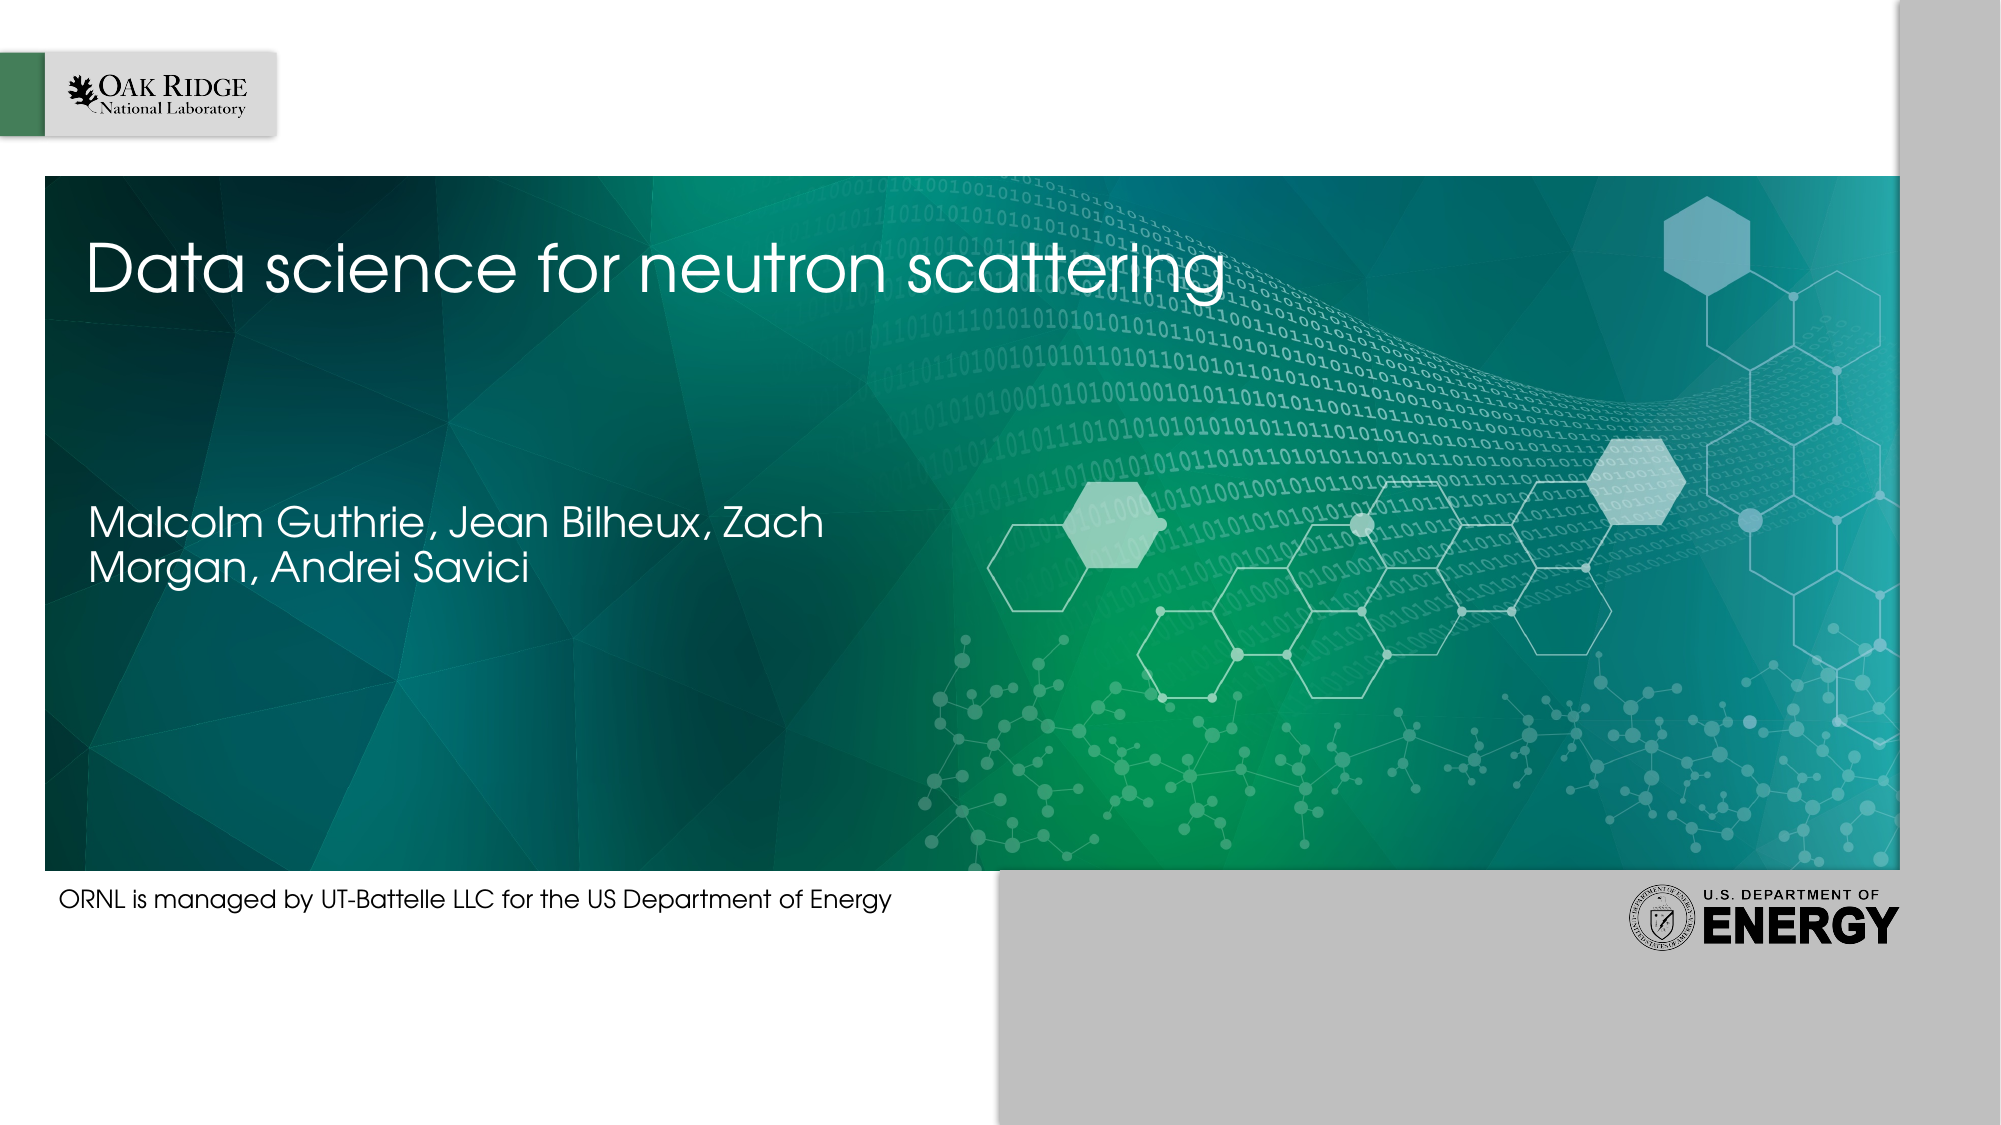

# Data science for neutron scattering
Malcolm Guthrie, Jean Bilheux, Zach Morgan, Andrei Savici